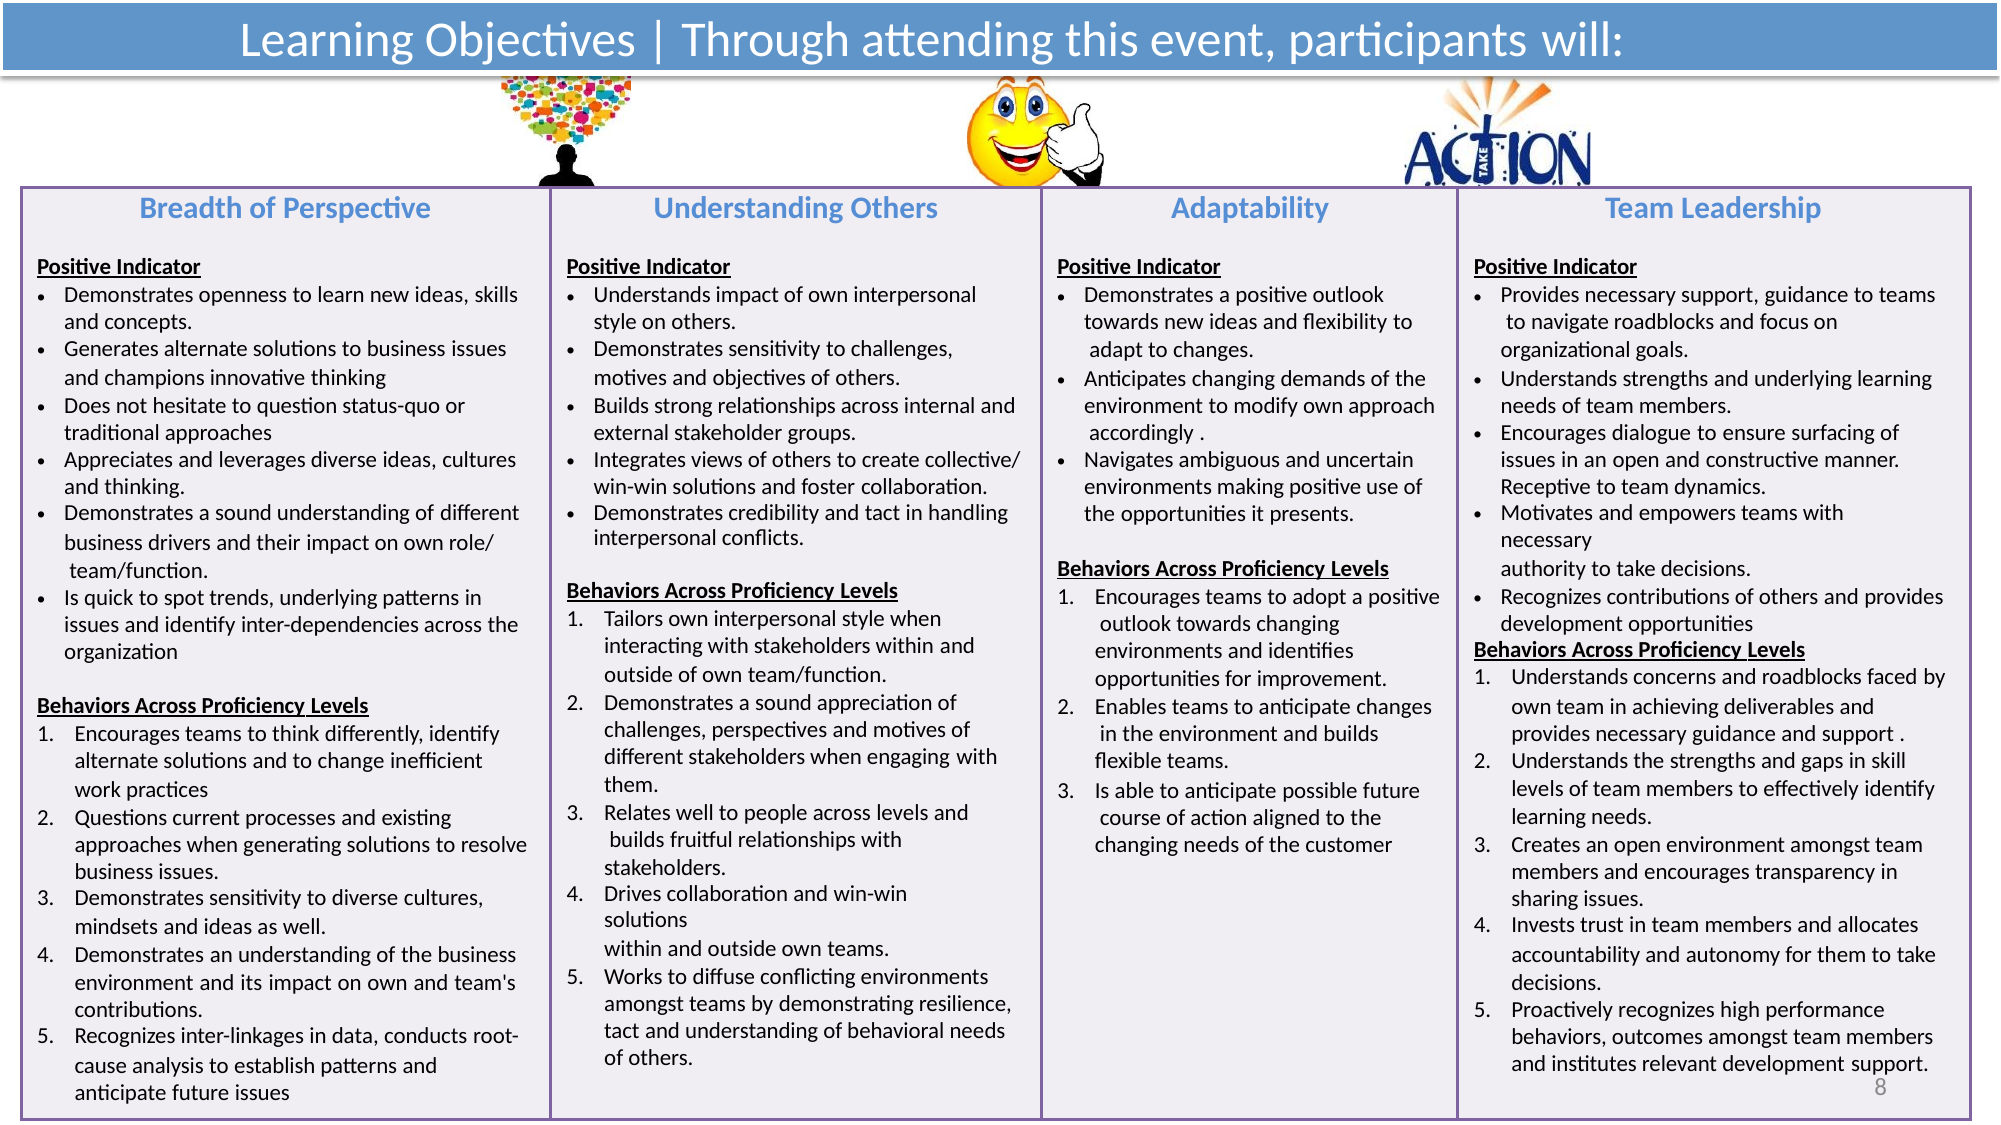

# Learning Objectives | Through attending this event, participants will:

| Breadth of Perspective Positive Indicator Demonstrates openness to learn new ideas, skills and concepts. Generates alternate solutions to business issues and champions innovative thinking Does not hesitate to question status-quo or traditional approaches Appreciates and leverages diverse ideas, cultures and thinking. Demonstrates a sound understanding of different business drivers and their impact on own role/ team/function. Is quick to spot trends, underlying patterns in issues and identify inter-dependencies across the organization Behaviors Across Proﬁciency Levels Encourages teams to think differently, identify alternate solutions and to change inefficient work practices Questions current processes and existing approaches when generating solutions to resolve business issues. Demonstrates sensitivity to diverse cultures, mindsets and ideas as well. Demonstrates an understanding of the business environment and its impact on own and team's contributions. Recognizes inter-linkages in data, conducts root- cause analysis to establish patterns and anticipate future issues | Understanding Others Positive Indicator Understands impact of own interpersonal style on others. Demonstrates sensitivity to challenges, motives and objectives of others. Builds strong relationships across internal and external stakeholder groups. Integrates views of others to create collective/ win-win solutions and foster collaboration. Demonstrates credibility and tact in handling interpersonal conflicts. Behaviors Across Proﬁciency Levels Tailors own interpersonal style when interacting with stakeholders within and outside of own team/function. Demonstrates a sound appreciation of challenges, perspectives and motives of different stakeholders when engaging with them. Relates well to people across levels and builds fruitful relationships with stakeholders. Drives collaboration and win-win solutions within and outside own teams. Works to diffuse conflicting environments amongst teams by demonstrating resilience, tact and understanding of behavioral needs of others. | Adaptability Positive Indicator Demonstrates a positive outlook towards new ideas and flexibility to adapt to changes. Anticipates changing demands of the environment to modify own approach accordingly . Navigates ambiguous and uncertain environments making positive use of the opportunities it presents. Behaviors Across Proﬁciency Levels Encourages teams to adopt a positive outlook towards changing environments and identifies opportunities for improvement. Enables teams to anticipate changes in the environment and builds flexible teams. Is able to anticipate possible future course of action aligned to the changing needs of the customer | Team Leadership Positive Indicator Provides necessary support, guidance to teams to navigate roadblocks and focus on organizational goals. Understands strengths and underlying learning needs of team members. Encourages dialogue to ensure surfacing of issues in an open and constructive manner. Receptive to team dynamics. Motivates and empowers teams with necessary authority to take decisions. Recognizes contributions of others and provides development opportunities Behaviors Across Proﬁciency Levels Understands concerns and roadblocks faced by own team in achieving deliverables and provides necessary guidance and support . Understands the strengths and gaps in skill levels of team members to effectively identify learning needs. Creates an open environment amongst team members and encourages transparency in sharing issues. Invests trust in team members and allocates accountability and autonomy for them to take decisions. Proactively recognizes high performance behaviors, outcomes amongst team members and institutes relevant development support. 8 |
| --- | --- | --- | --- |